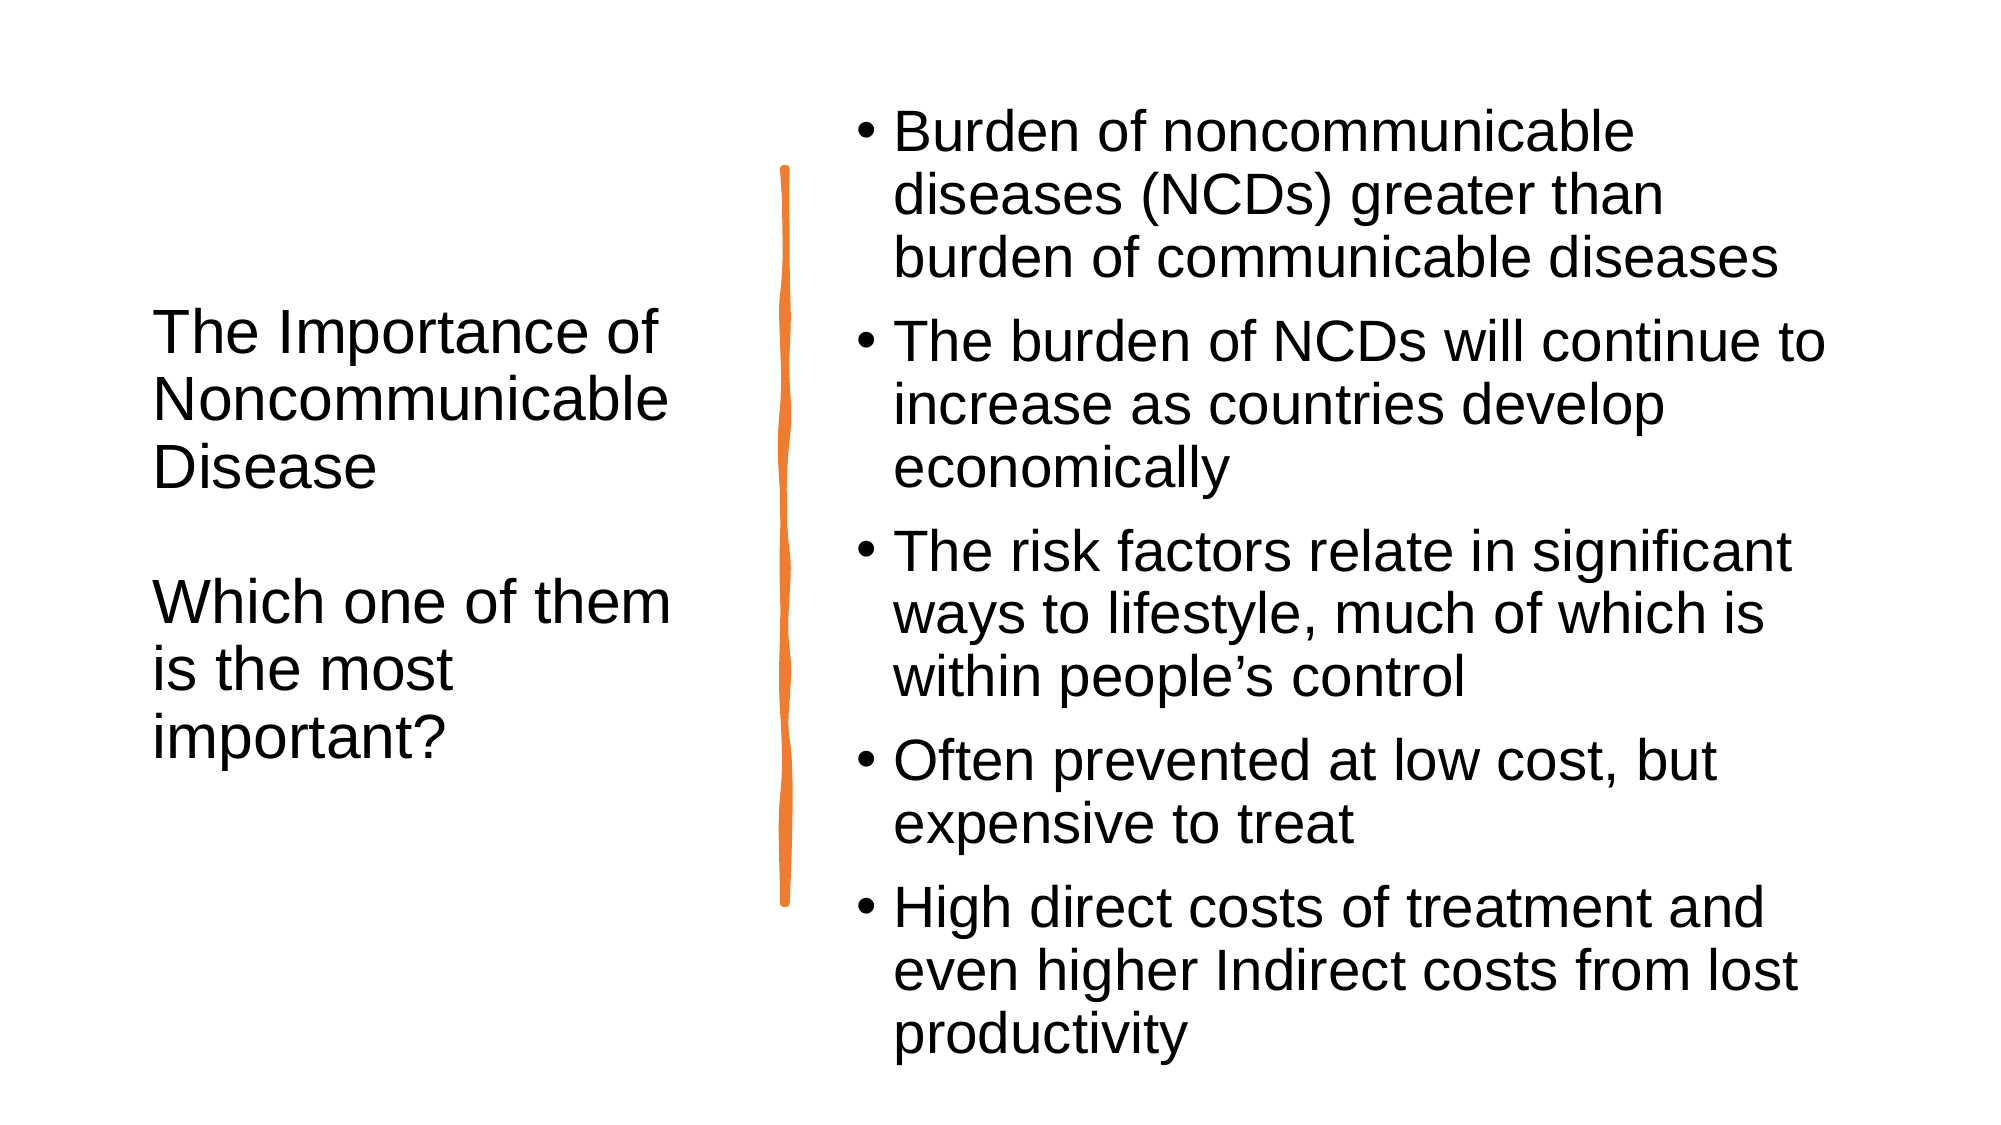

# The Importance of Noncommunicable Disease Which one of them is the most important?
Burden of noncommunicable diseases (NCDs) greater than burden of communicable diseases
The burden of NCDs will continue to increase as countries develop economically
The risk factors relate in significant ways to lifestyle, much of which is within people’s control
Often prevented at low cost, but expensive to treat
High direct costs of treatment and even higher Indirect costs from lost productivity